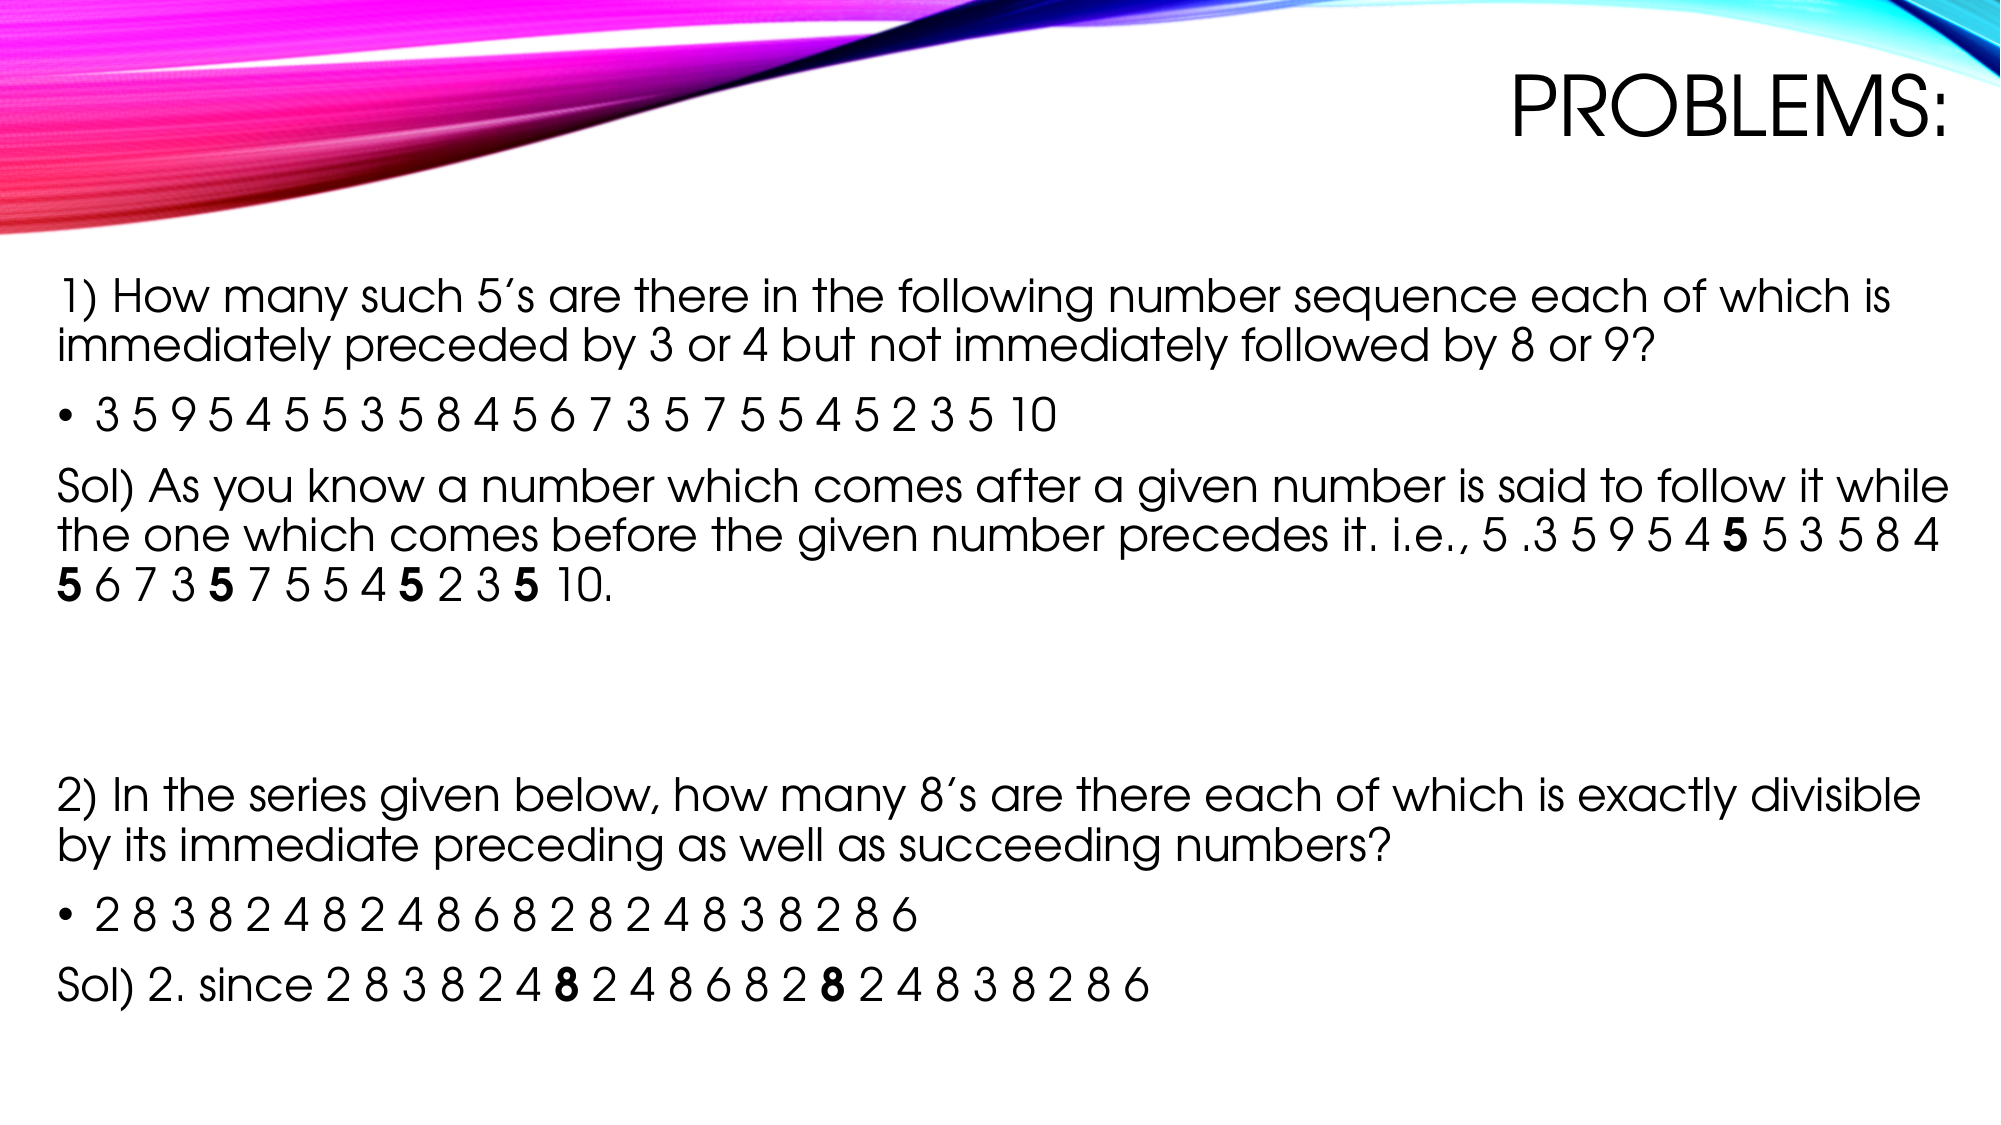

# Problems:
1) How many such 5’s are there in the following number sequence each of which is immediately preceded by 3 or 4 but not immediately followed by 8 or 9?
3 5 9 5 4 5 5 3 5 8 4 5 6 7 3 5 7 5 5 4 5 2 3 5 10
Sol) As you know a number which comes after a given number is said to follow it while the one which comes before the given number precedes it. i.e., 5 .3 5 9 5 4 5 5 3 5 8 4 5 6 7 3 5 7 5 5 4 5 2 3 5 10.

2) In the series given below, how many 8’s are there each of which is exactly divisible by its immediate preceding as well as succeeding numbers?
2 8 3 8 2 4 8 2 4 8 6 8 2 8 2 4 8 3 8 2 8 6
Sol) 2. since 2 8 3 8 2 4 8 2 4 8 6 8 2 8 2 4 8 3 8 2 8 6